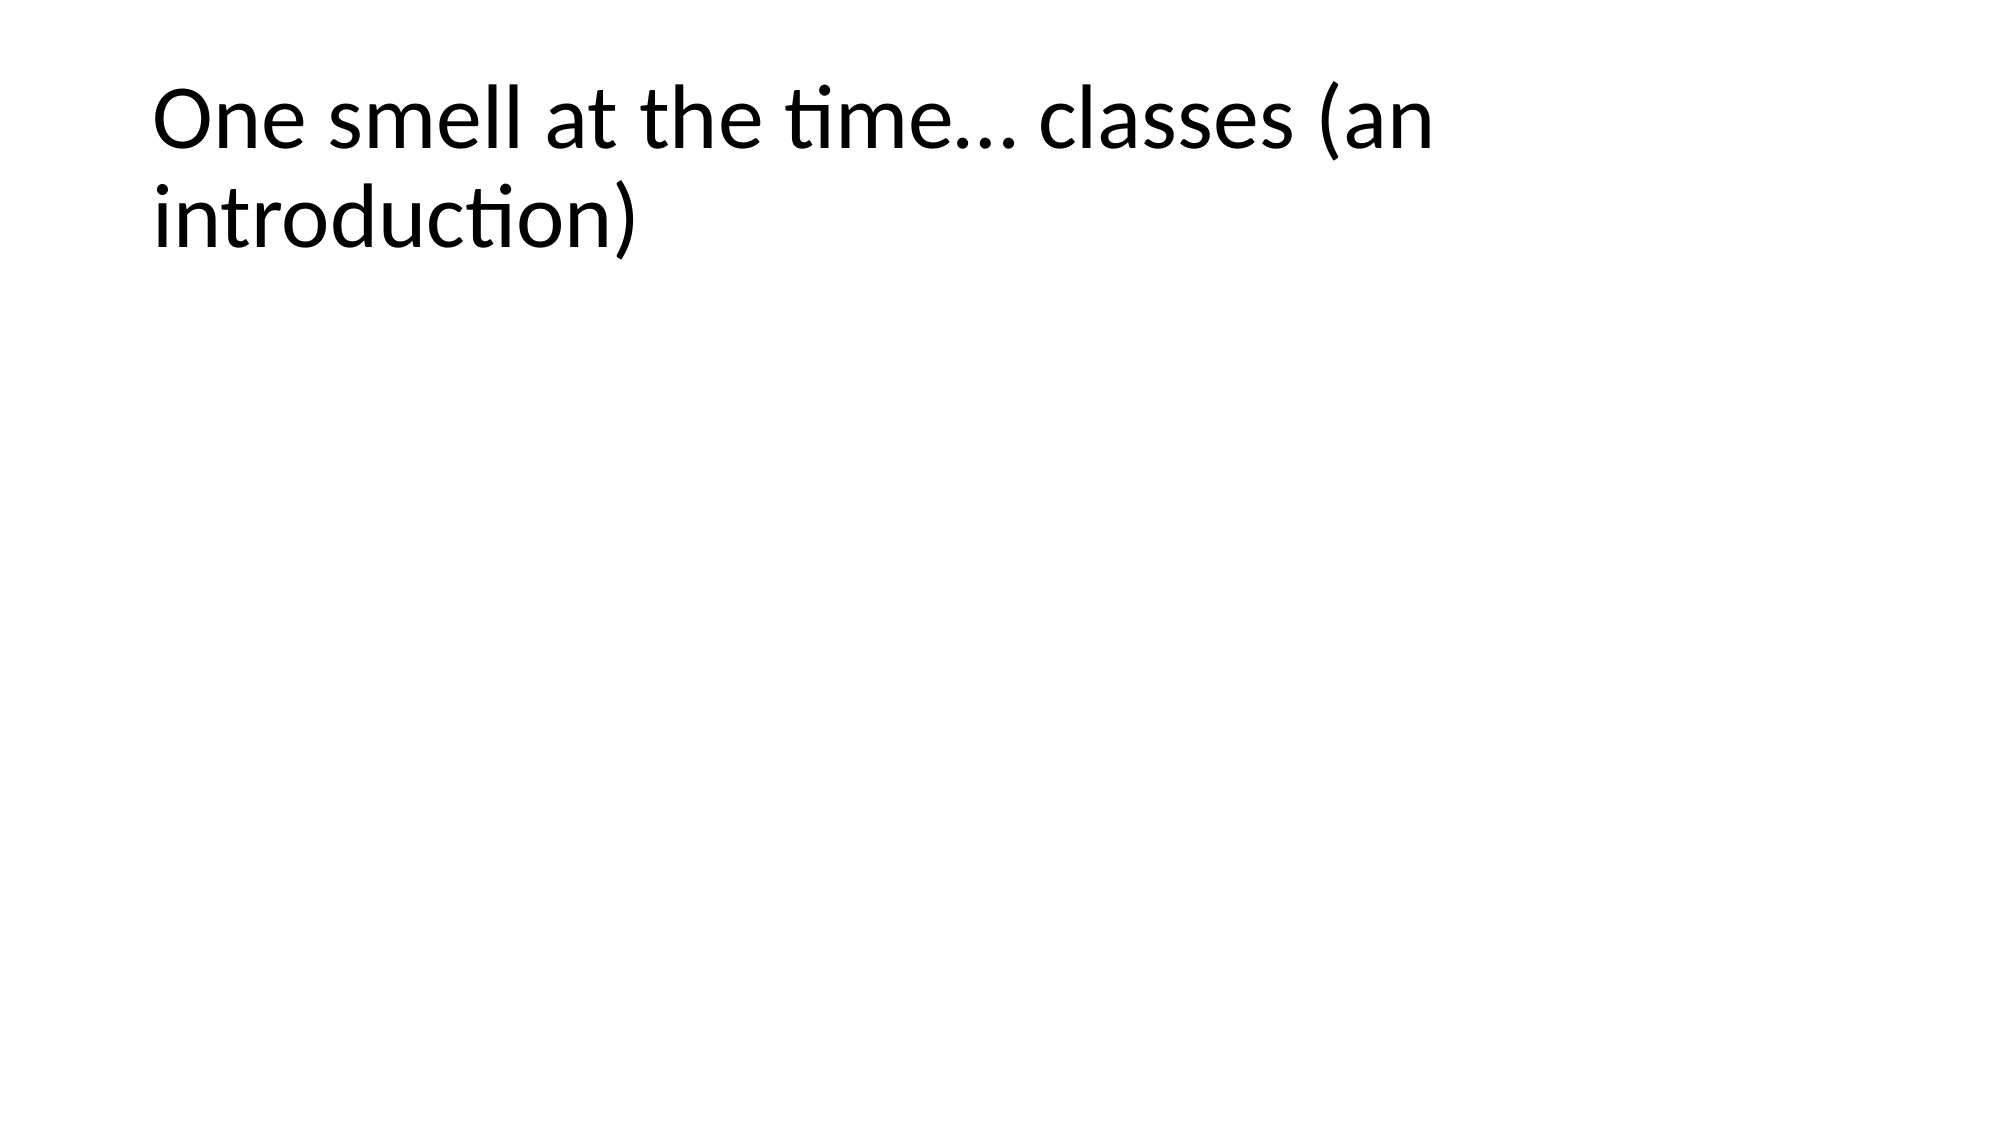

# One smell at the time… classes (an introduction)